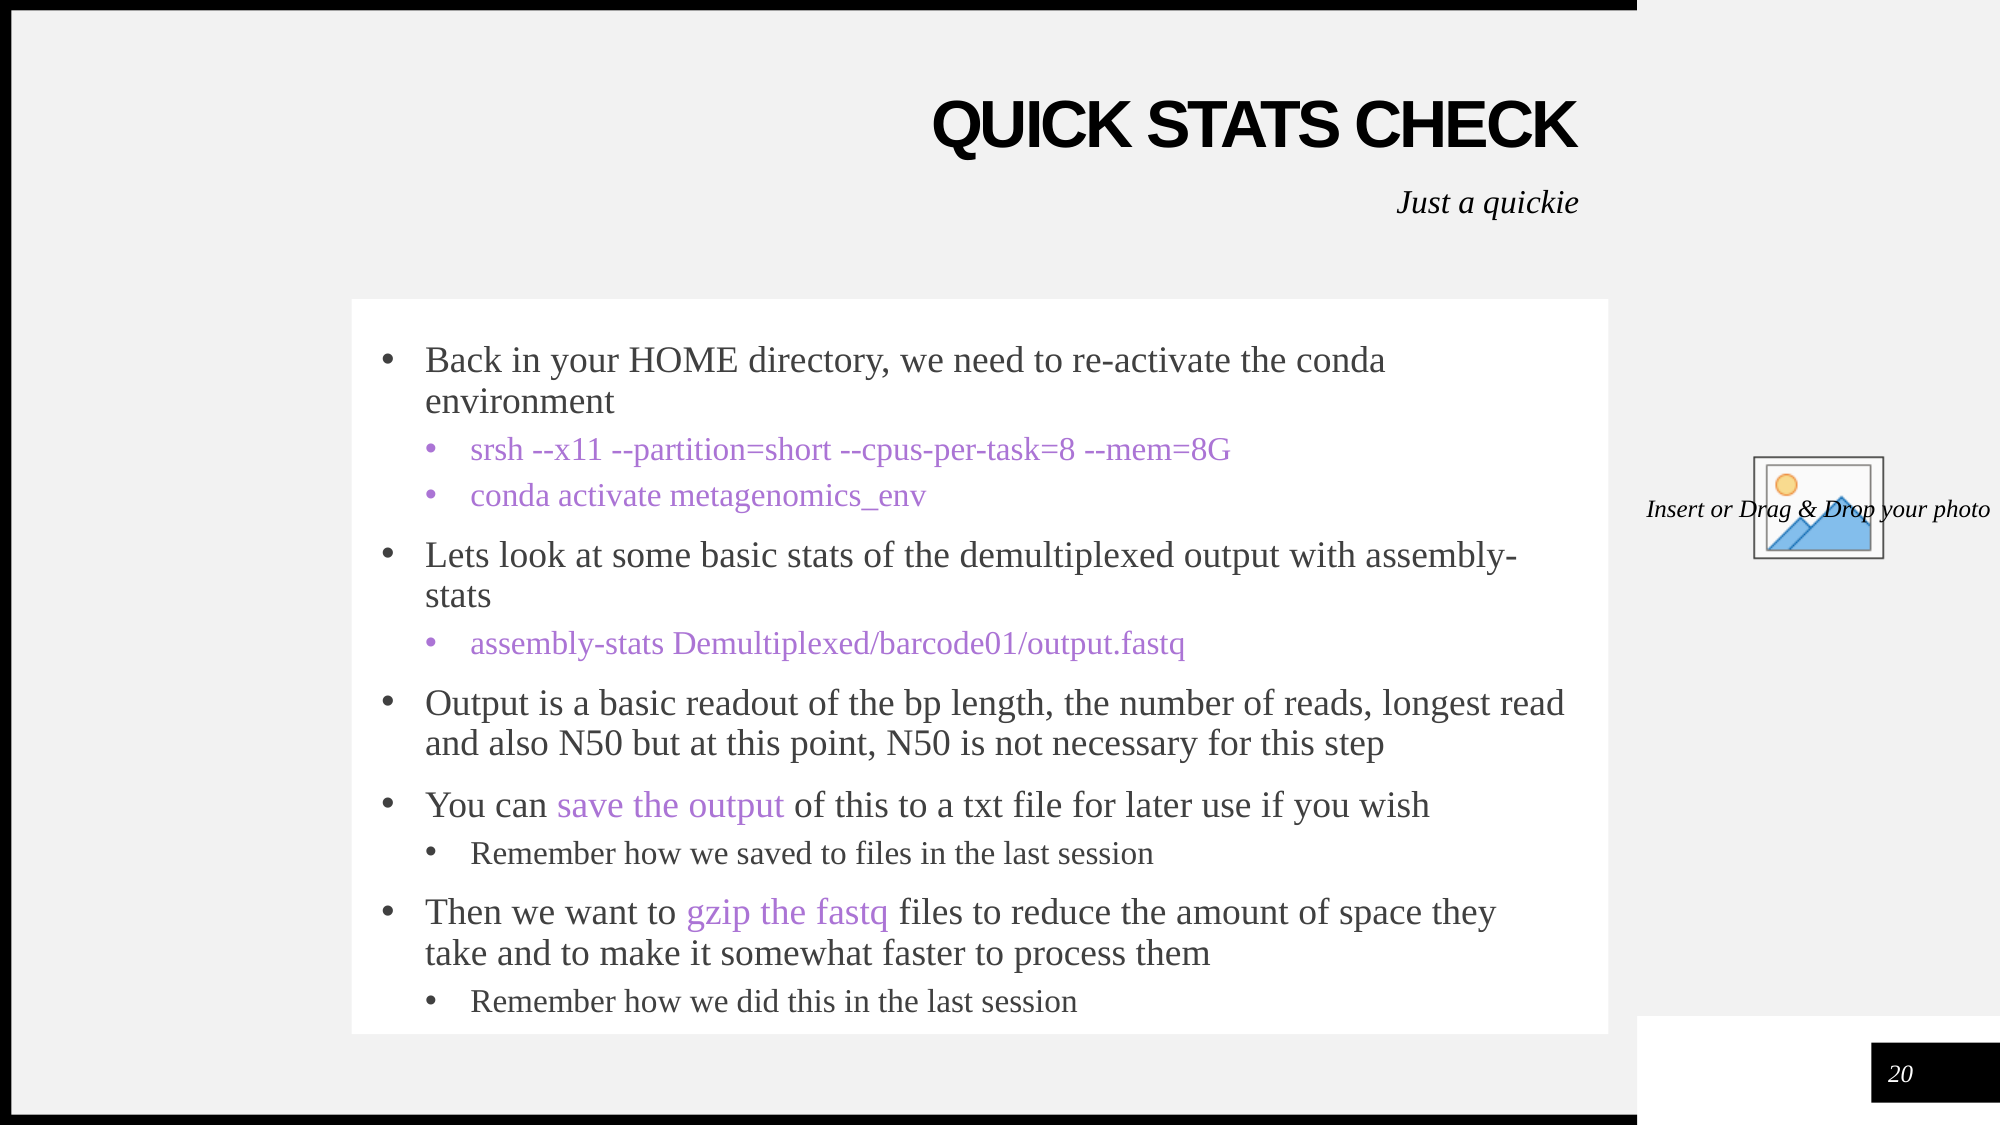

# QUICK STATS CHECK
Just a quickie
Back in your HOME directory, we need to re-activate the conda environment
srsh --x11 --partition=short --cpus-per-task=8 --mem=8G
conda activate metagenomics_env
Lets look at some basic stats of the demultiplexed output with assembly-stats
assembly-stats Demultiplexed/barcode01/output.fastq
Output is a basic readout of the bp length, the number of reads, longest read and also N50 but at this point, N50 is not necessary for this step
You can save the output of this to a txt file for later use if you wish
Remember how we saved to files in the last session
Then we want to gzip the fastq files to reduce the amount of space they take and to make it somewhat faster to process them
Remember how we did this in the last session
20